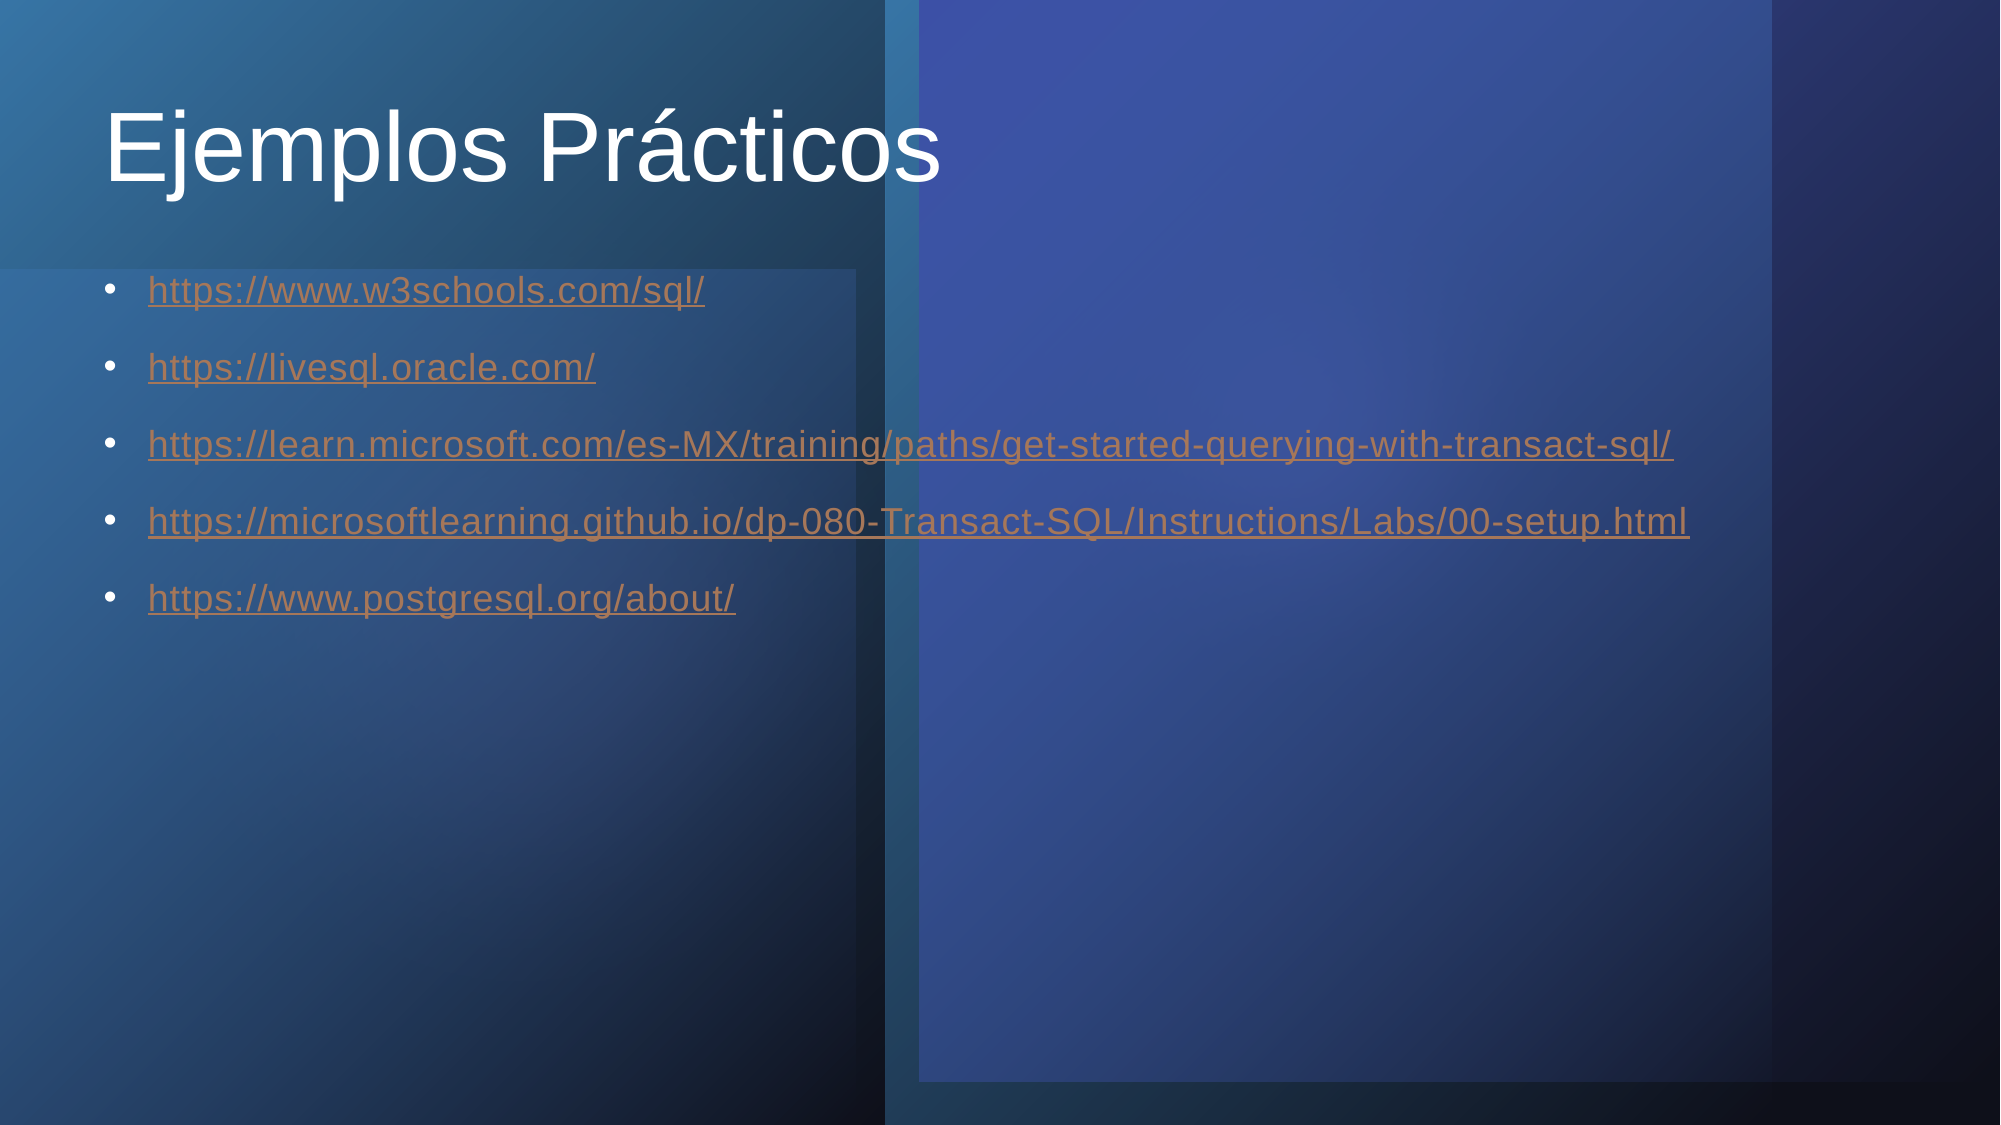

# Ejemplos Prácticos
https://www.w3schools.com/sql/
https://livesql.oracle.com/
https://learn.microsoft.com/es-MX/training/paths/get-started-querying-with-transact-sql/
https://microsoftlearning.github.io/dp-080-Transact-SQL/Instructions/Labs/00-setup.html
https://www.postgresql.org/about/